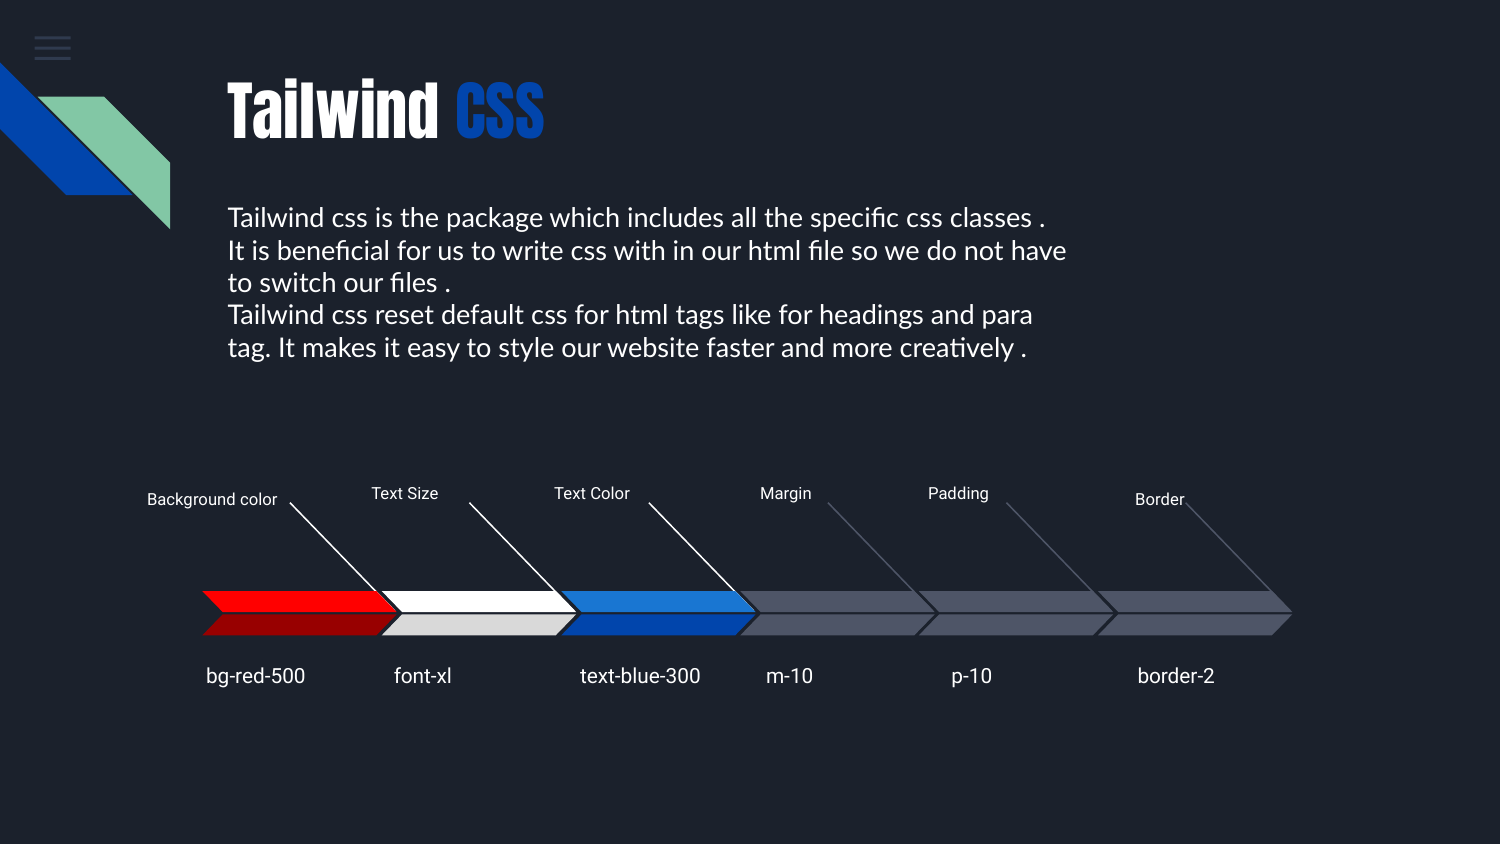

# Tailwind CSS
Tailwind css is the package which includes all the specific css classes .
It is beneficial for us to write css with in our html file so we do not have to switch our files .
Tailwind css reset default css for html tags like for headings and para tag. It makes it easy to style our website faster and more creatively .
Text Size

Margin

Text Color

Padding

Background color

Border

bg-red-500
font-xl
text-blue-300
m-10
p-10
border-2